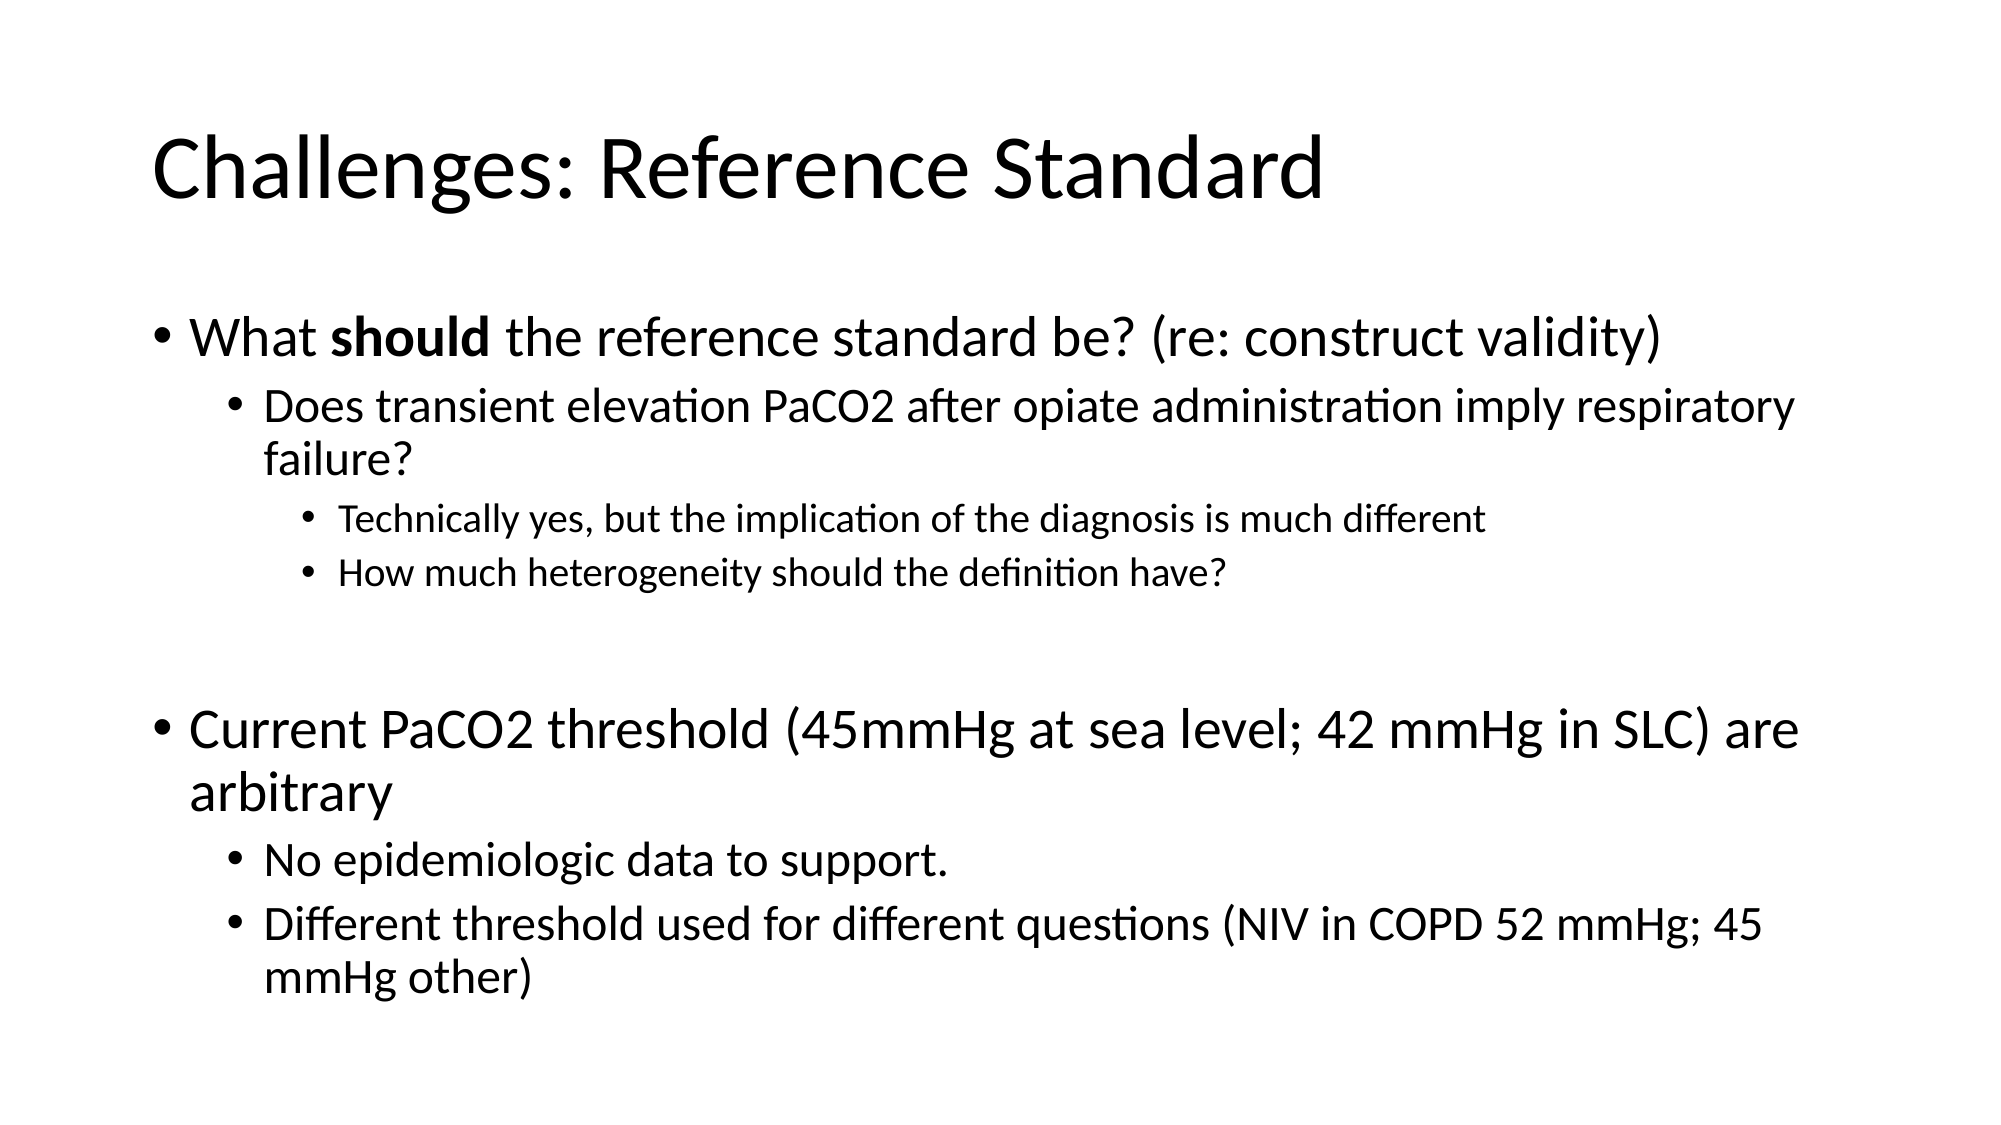

# Challenges: Reference Standard
What should the reference standard be? (re: construct validity)
Does transient elevation PaCO2 after opiate administration imply respiratory failure?
Technically yes, but the implication of the diagnosis is much different
How much heterogeneity should the definition have?

Current PaCO2 threshold (45mmHg at sea level; 42 mmHg in SLC) are arbitrary
No epidemiologic data to support.
Different threshold used for different questions (NIV in COPD 52 mmHg; 45 mmHg other)